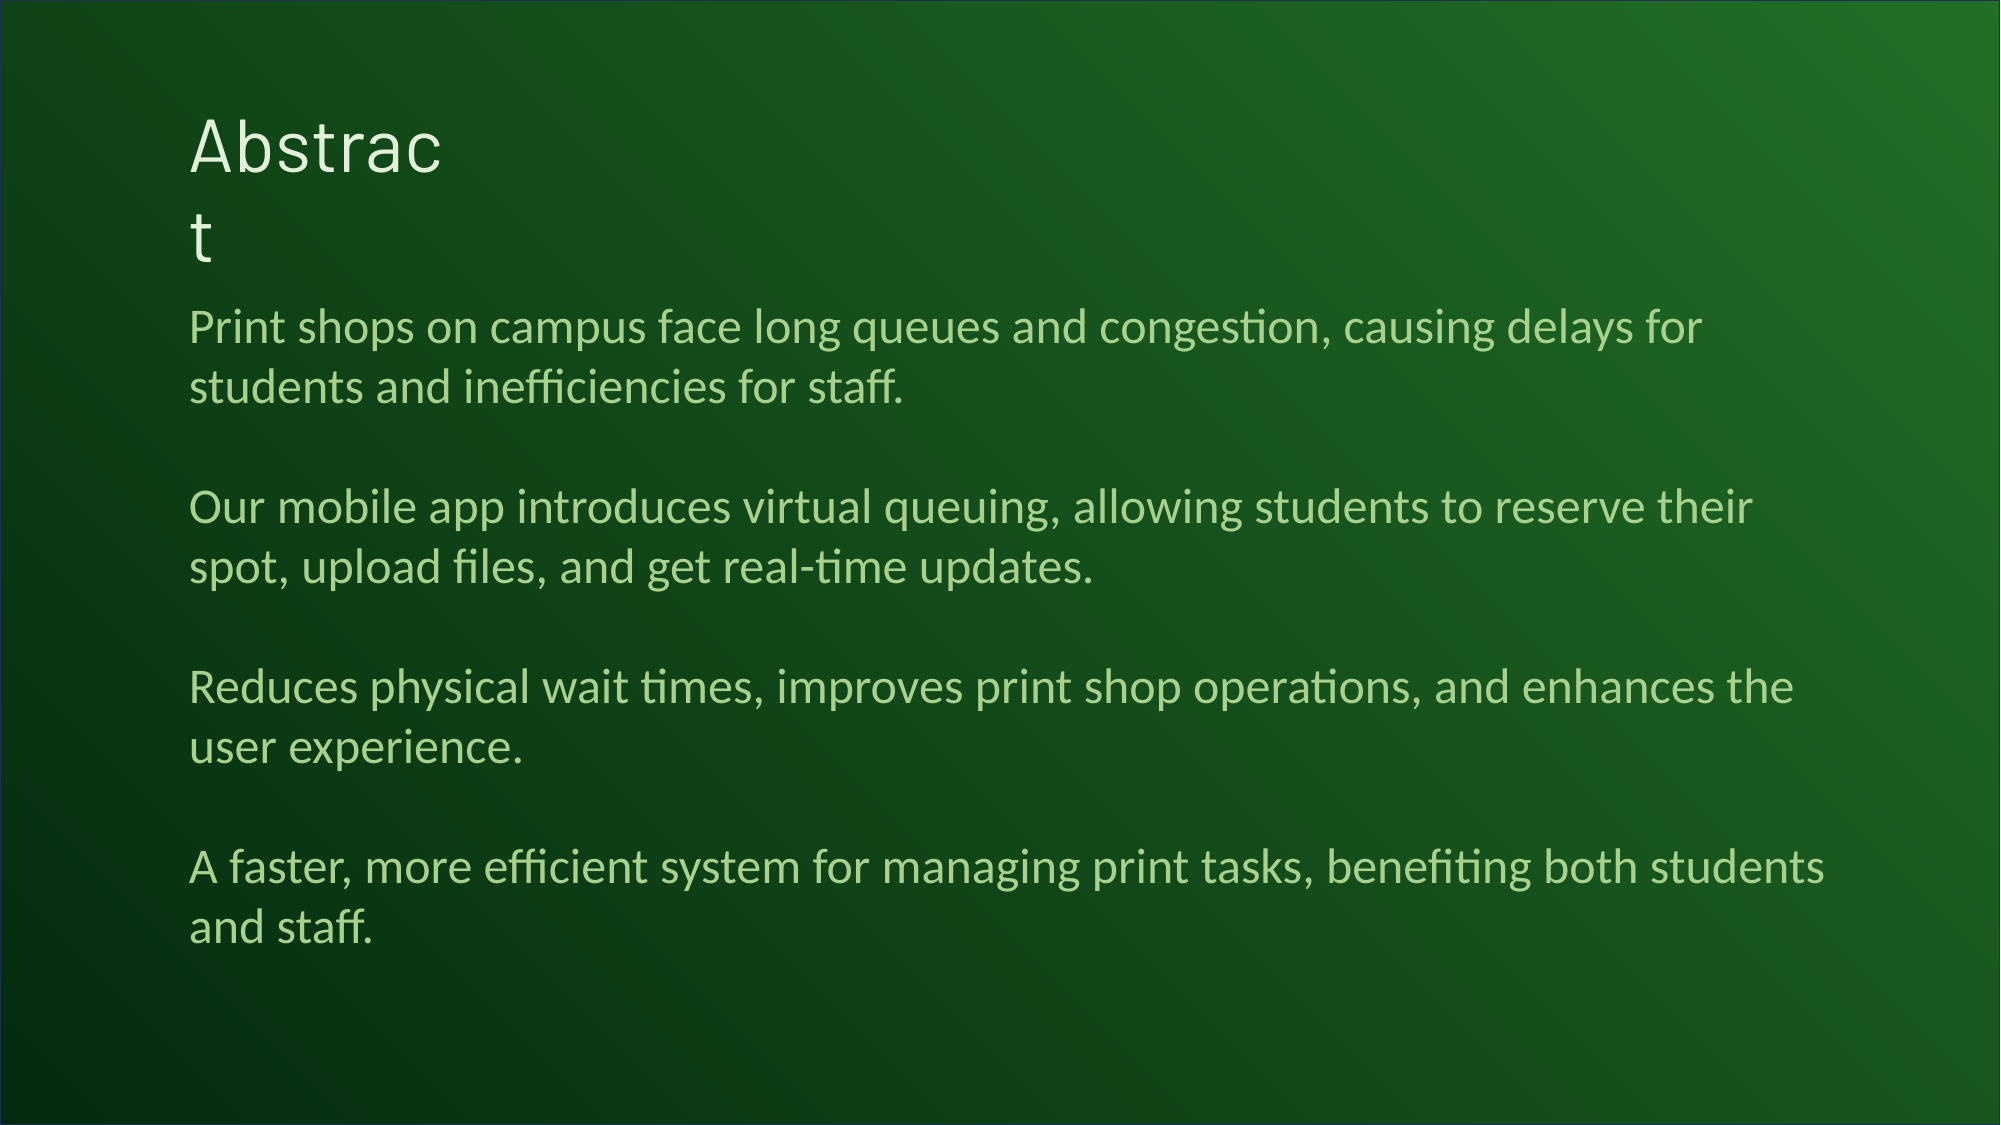

Abstract
#
Print shops on campus face long queues and congestion, causing delays for students and inefficiencies for staff.

Our mobile app introduces virtual queuing, allowing students to reserve their spot, upload files, and get real-time updates.

Reduces physical wait times, improves print shop operations, and enhances the user experience.

A faster, more efficient system for managing print tasks, benefiting both students and staff.